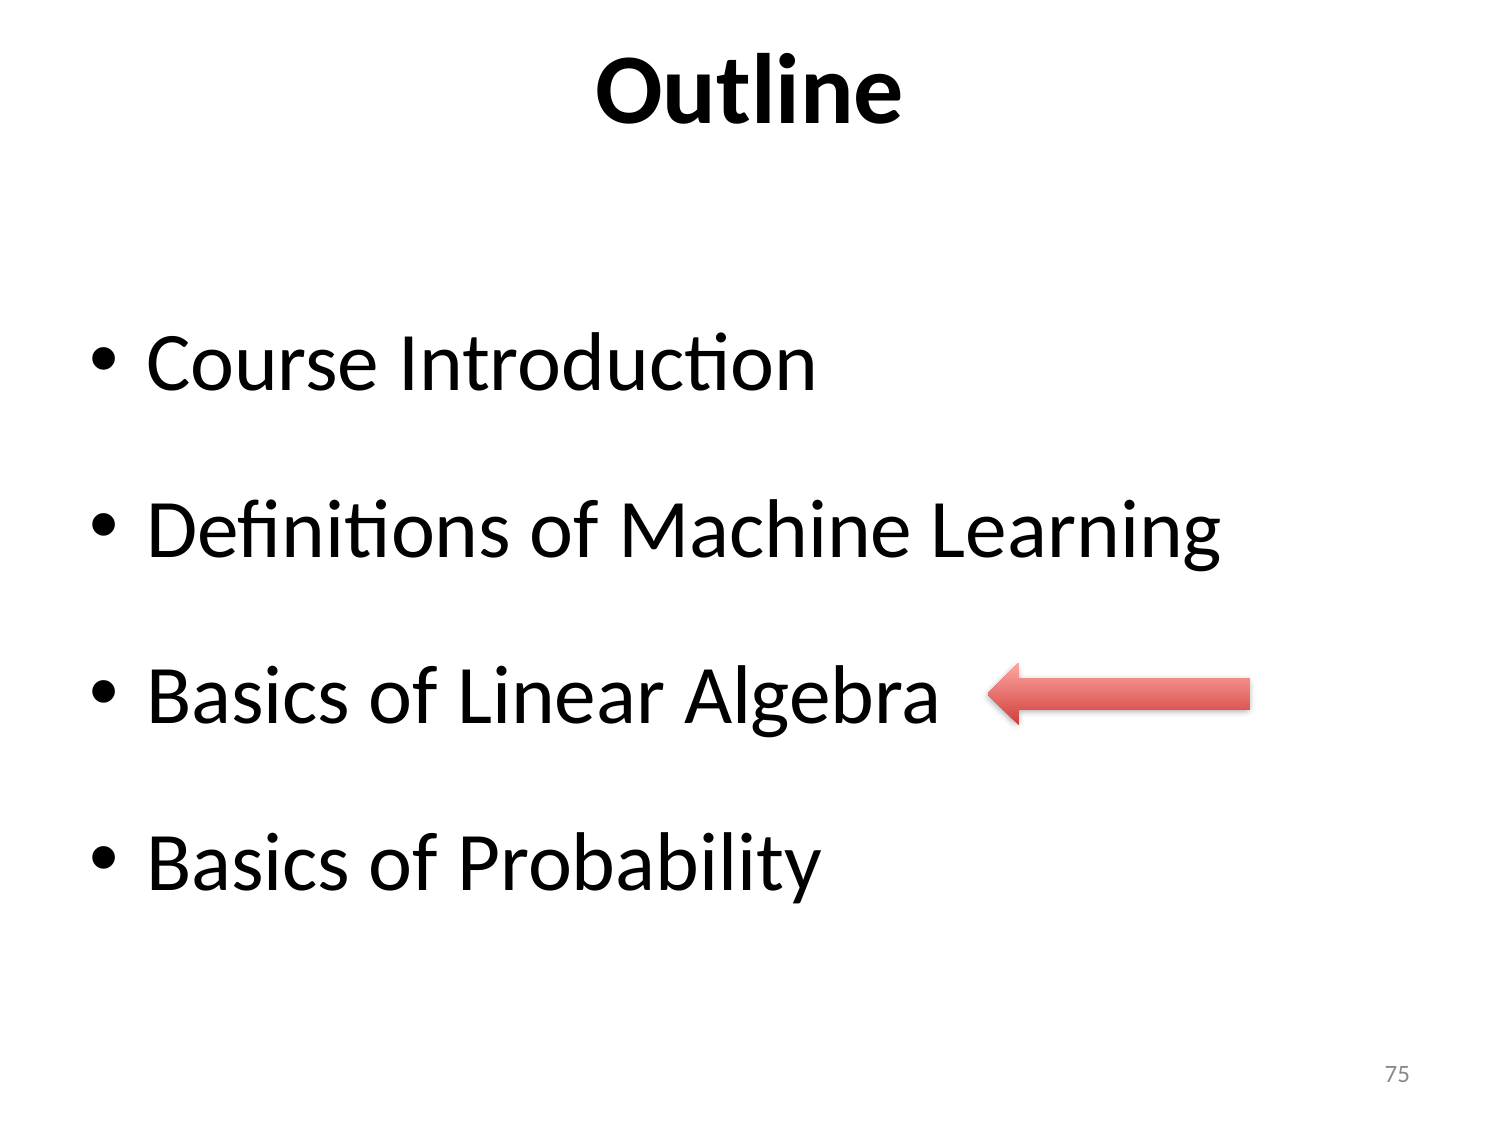

# Outline
Course Introduction
Definitions of Machine Learning
Basics of Linear Algebra
Basics of Probability

75